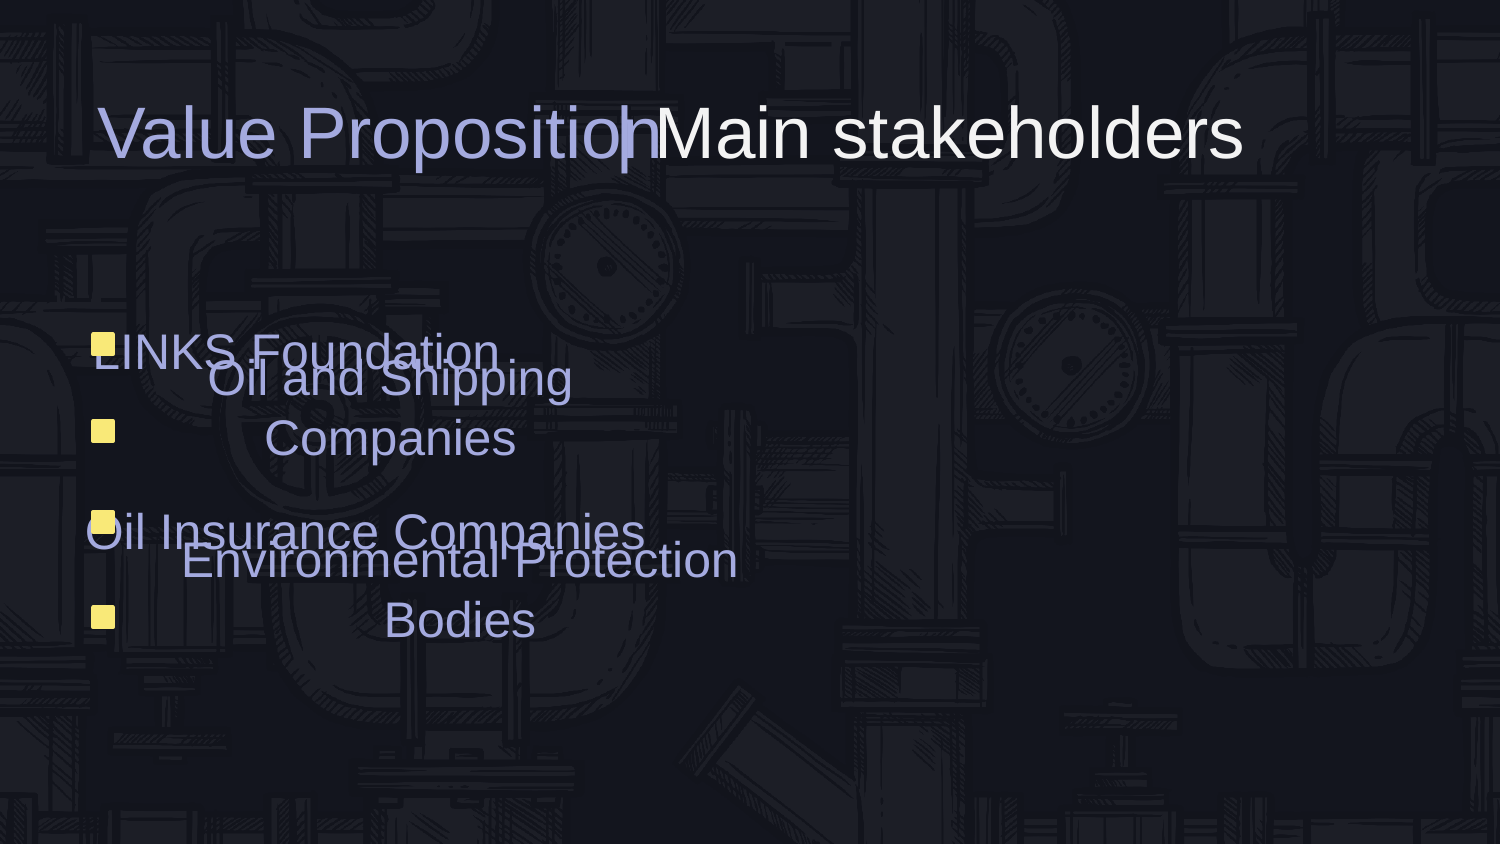

# Value Proposition
| Main stakeholders
LINKS Foundation

Oil and Shipping Companies

Oil Insurance Companies

Environmental Protection Bodies